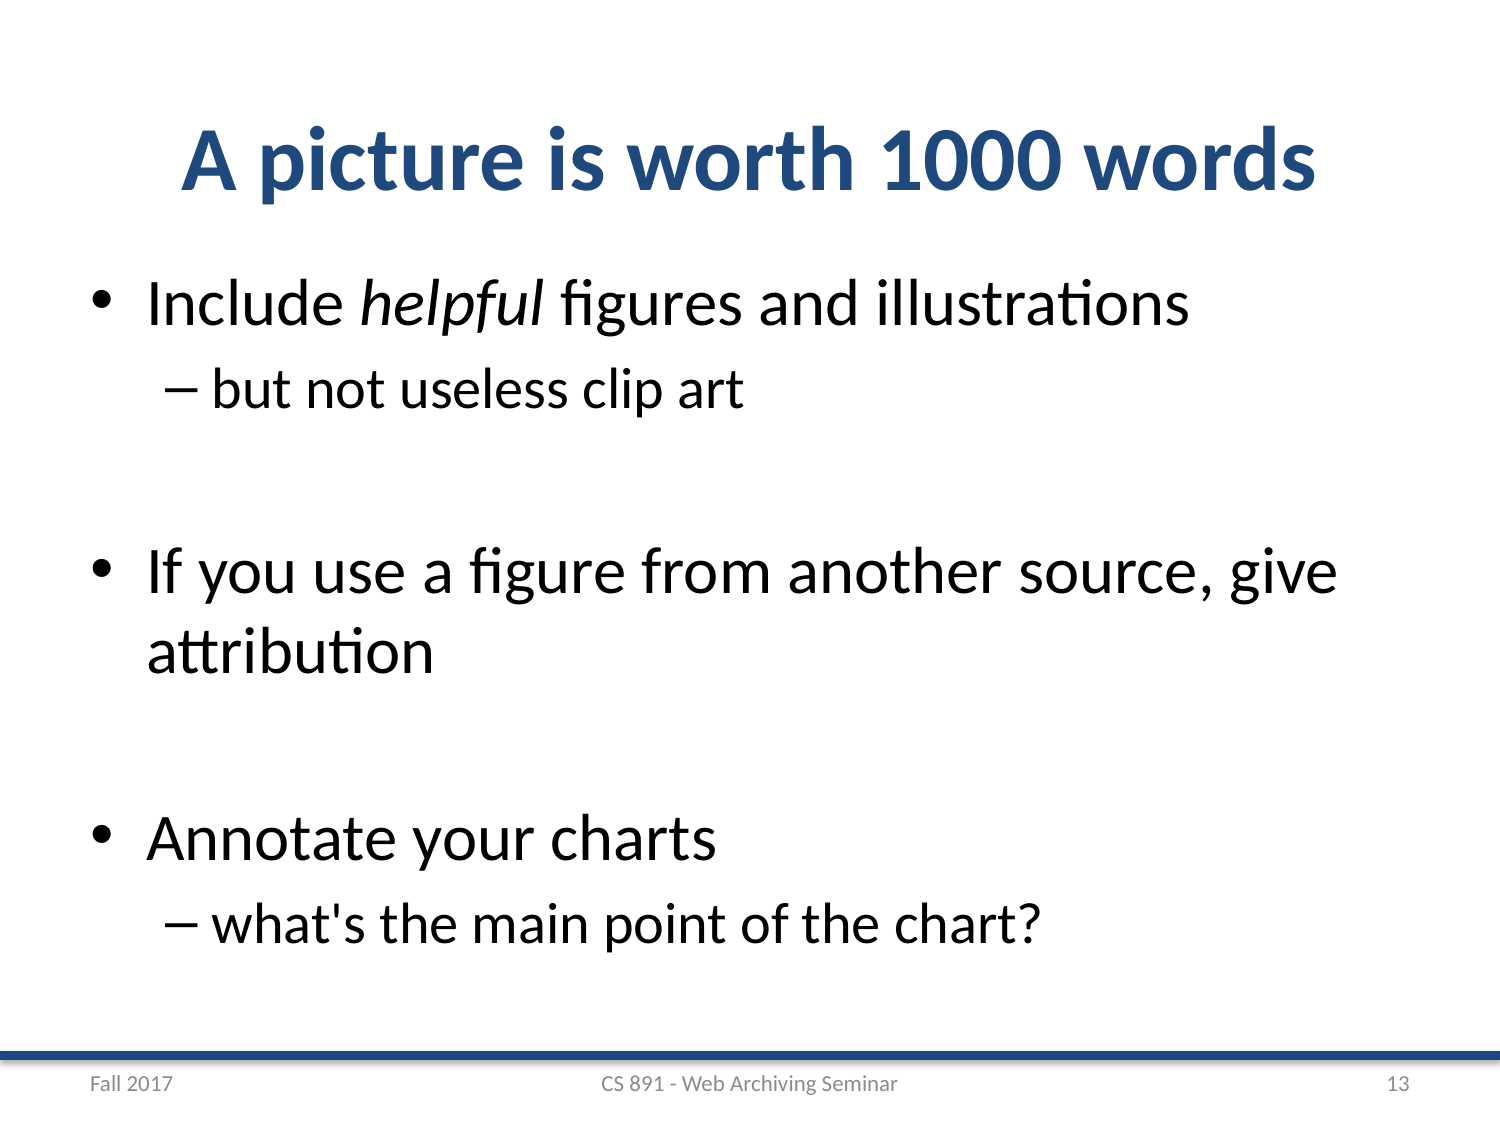

# A picture is worth 1000 words
Include helpful figures and illustrations
but not useless clip art

If you use a figure from another source, give attribution

Annotate your charts
what's the main point of the chart?

Fall 2017
CS 891 - Web Archiving Seminar
13